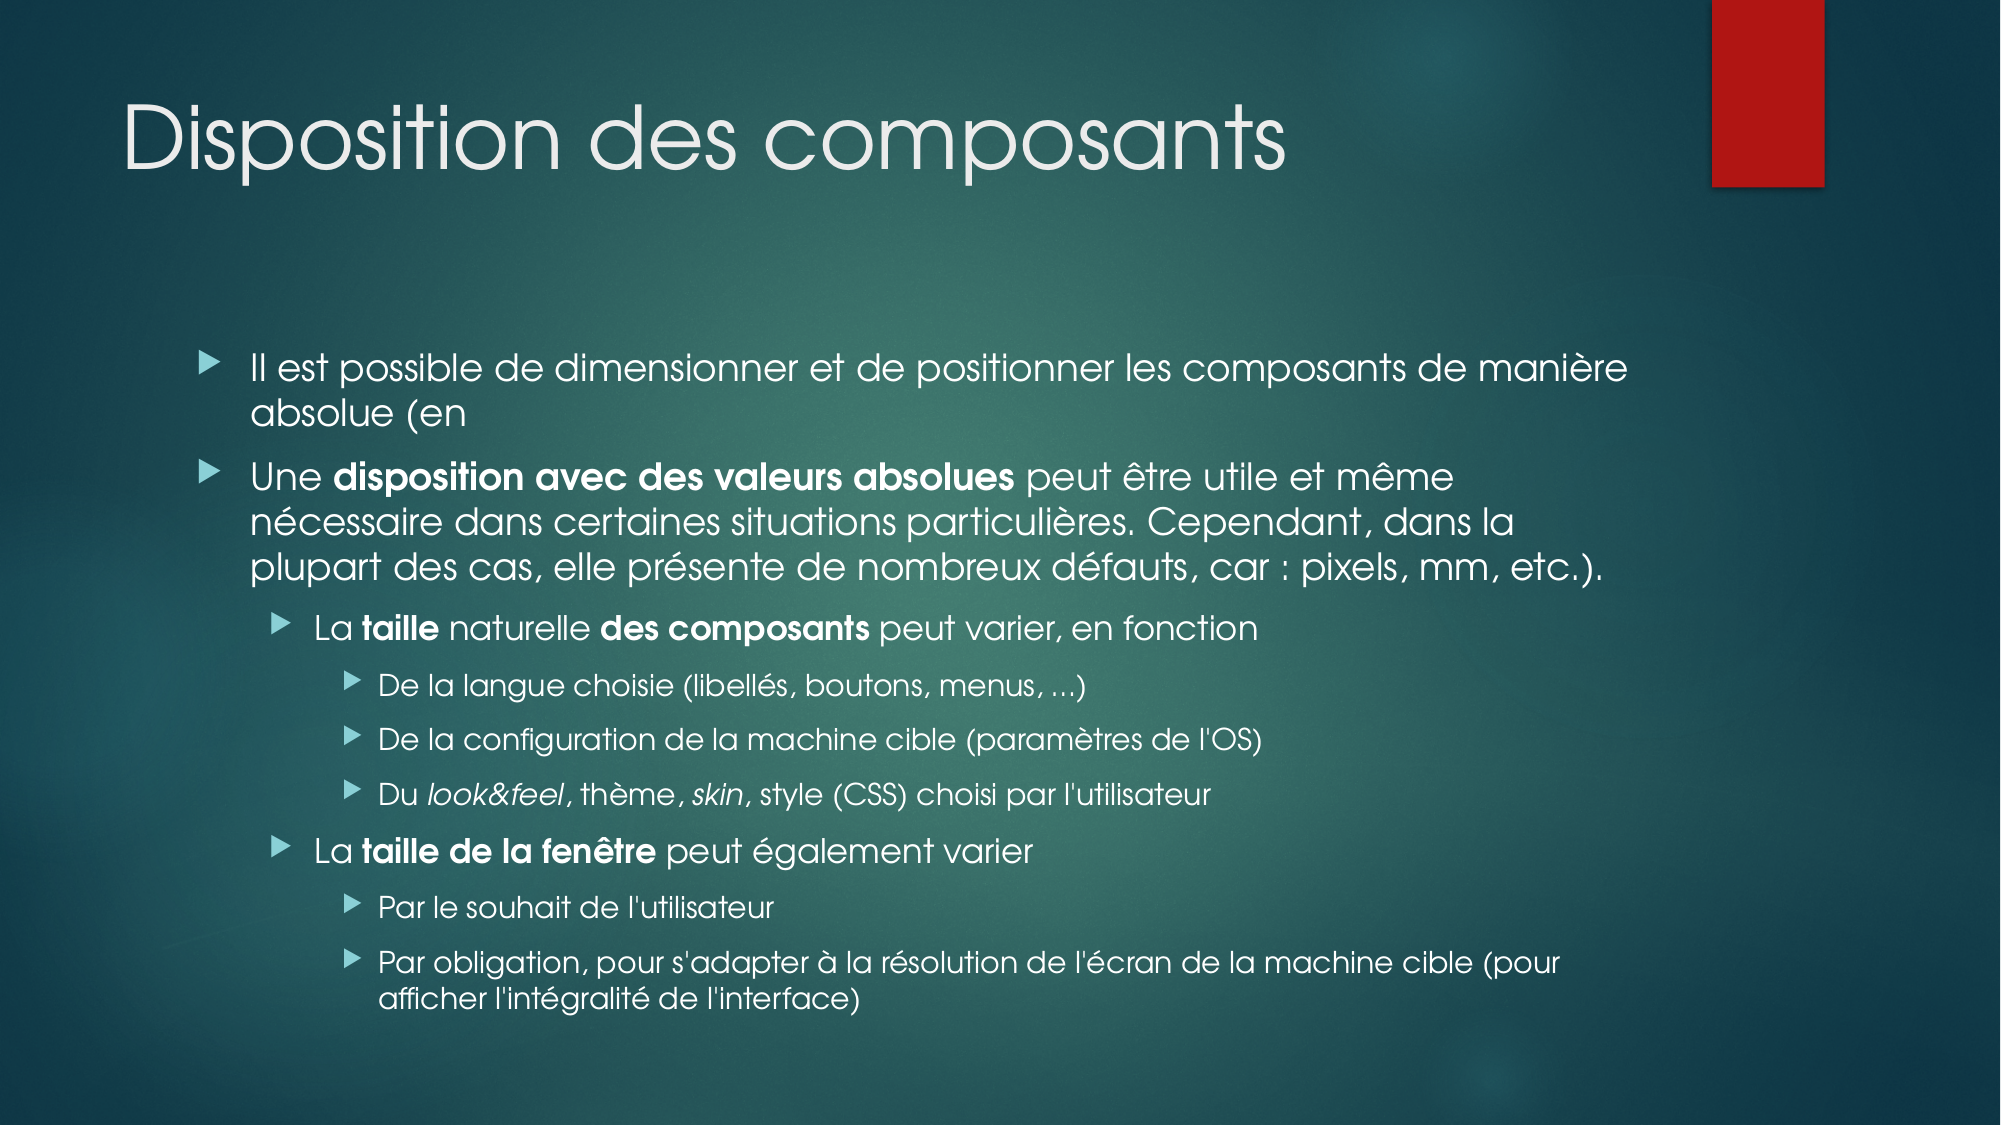

# Disposition des composants
Il est possible de dimensionner et de positionner les composants de manière absolue (en
Une disposition avec des valeurs absolues peut être utile et même nécessaire dans certaines situations particulières. Cependant, dans la plupart des cas, elle présente de nombreux défauts, car : pixels, mm, etc.).
La taille naturelle des composants peut varier, en fonction
De la langue choisie (libellés, boutons, menus, …)
De la configuration de la machine cible (paramètres de l'OS)
Du look&feel, thème, skin, style (CSS) choisi par l'utilisateur
La taille de la fenêtre peut également varier
Par le souhait de l'utilisateur
Par obligation, pour s'adapter à la résolution de l'écran de la machine cible (pour afficher l'intégralité de l'interface)